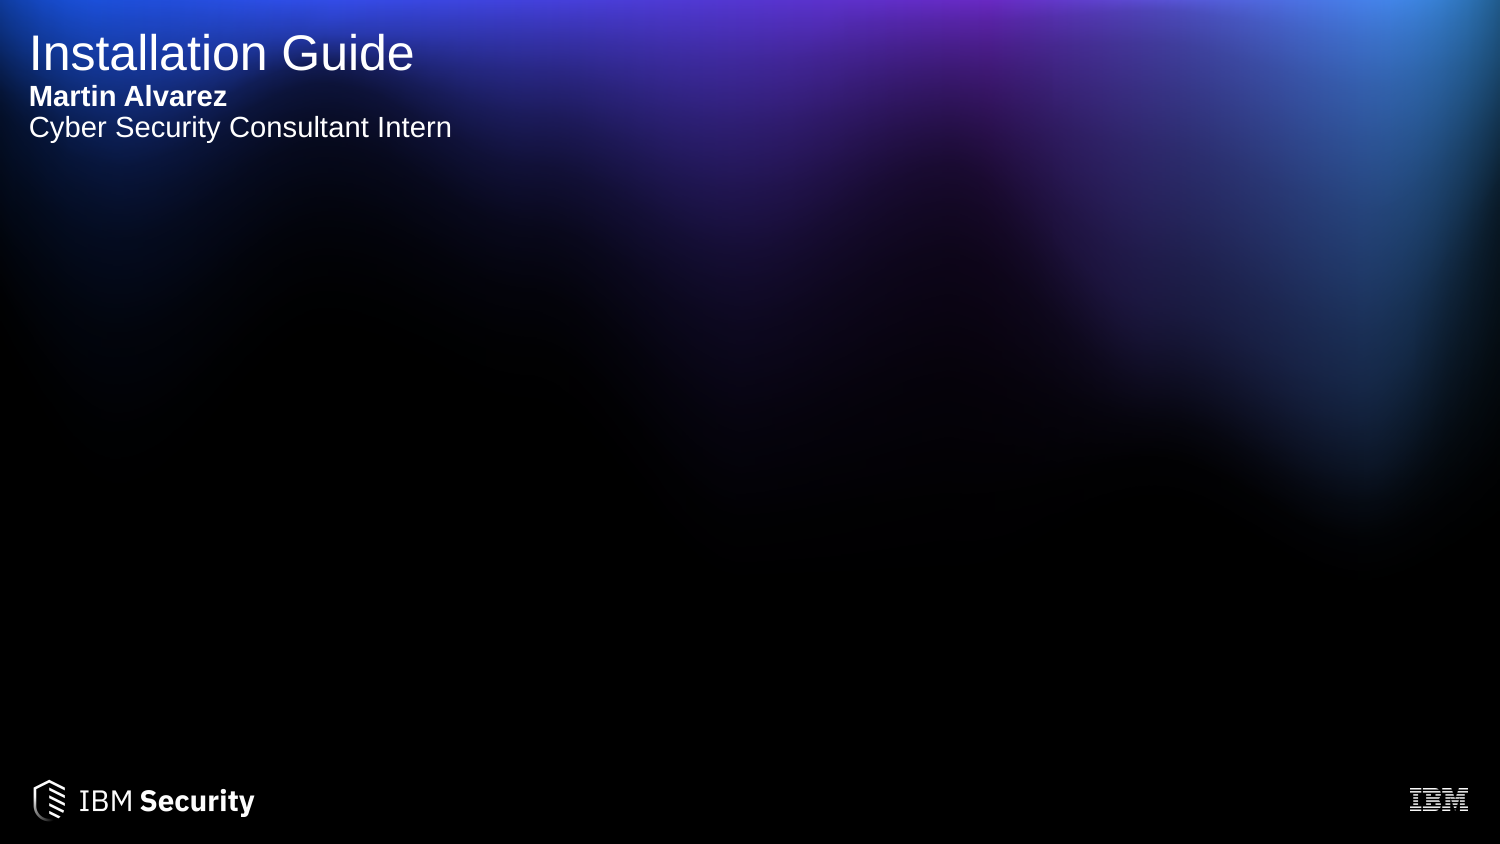

# Installation Guide Martin Alvarez Cyber Security Consultant Intern